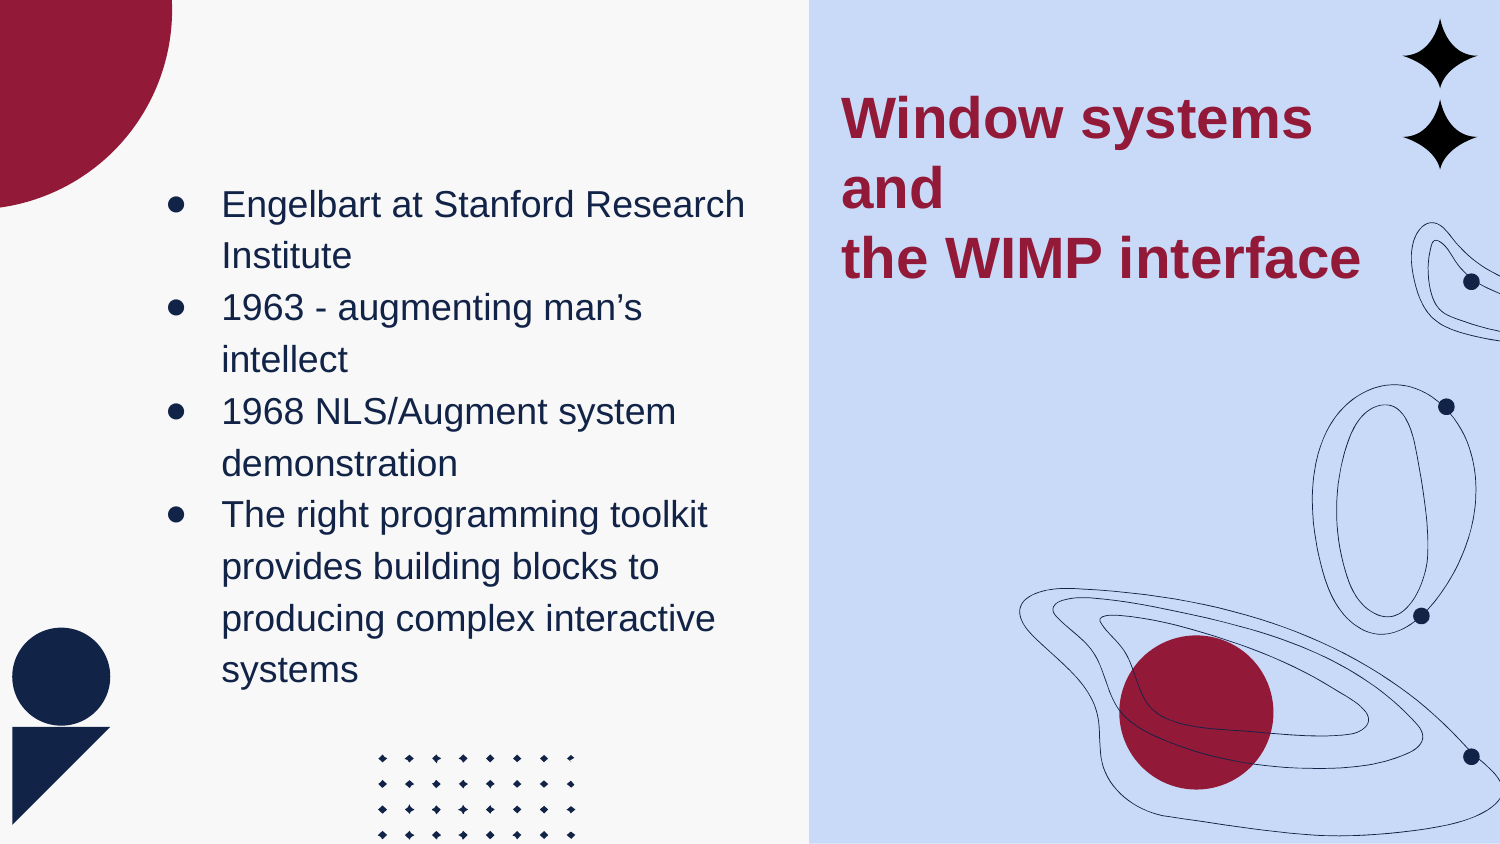

# Window systems and the WIMP interface
Engelbart at Stanford Research Institute
1963 - augmenting man’s intellect
1968 NLS/Augment system demonstration
The right programming toolkit provides building blocks to producing complex interactive systems